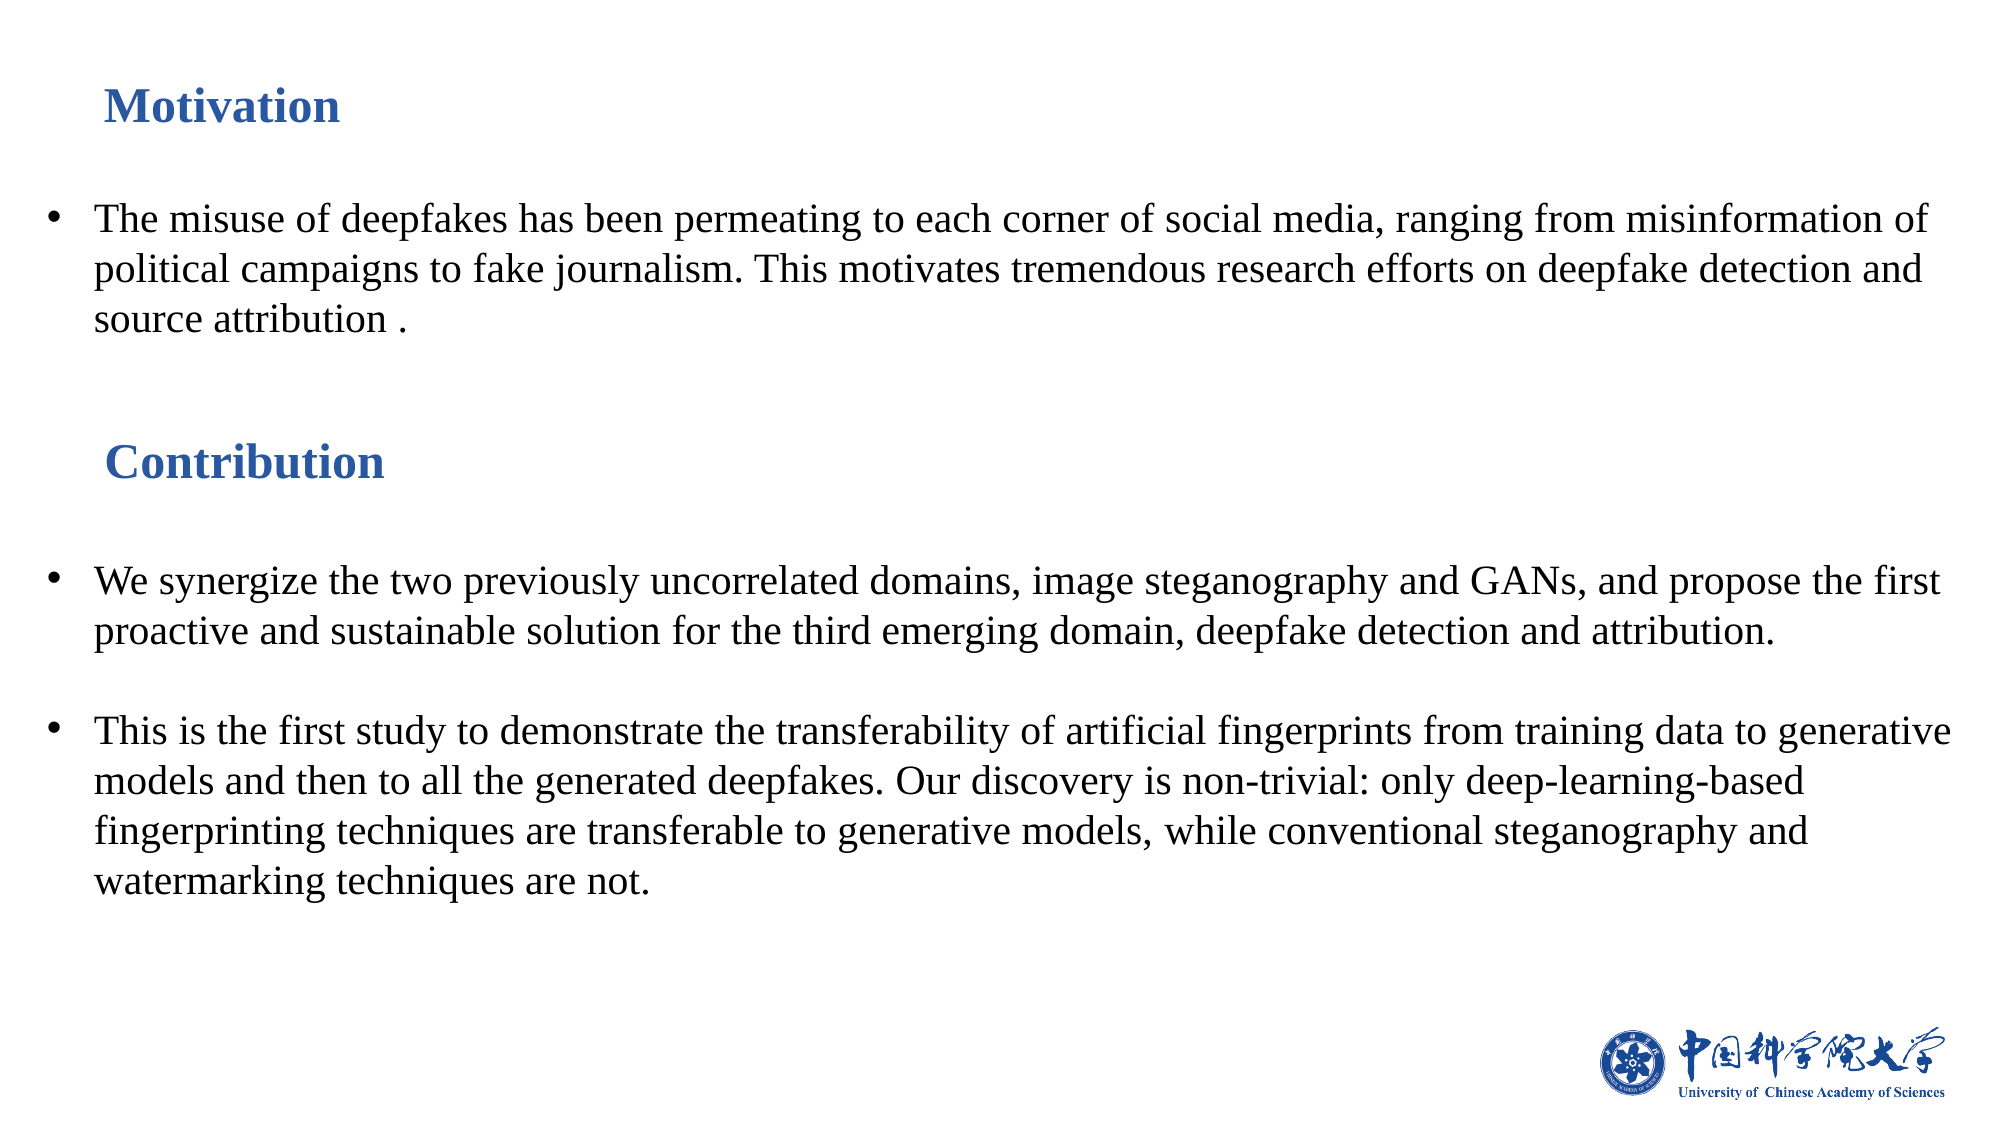

Motivation
The misuse of deepfakes has been permeating to each corner of social media, ranging from misinformation of political campaigns to fake journalism. This motivates tremendous research efforts on deepfake detection and source attribution .
Contribution
We synergize the two previously uncorrelated domains, image steganography and GANs, and propose the first proactive and sustainable solution for the third emerging domain, deepfake detection and attribution.

This is the first study to demonstrate the transferability of artificial fingerprints from training data to generative models and then to all the generated deepfakes. Our discovery is non-trivial: only deep-learning-based fingerprinting techniques are transferable to generative models, while conventional steganography and watermarking techniques are not.